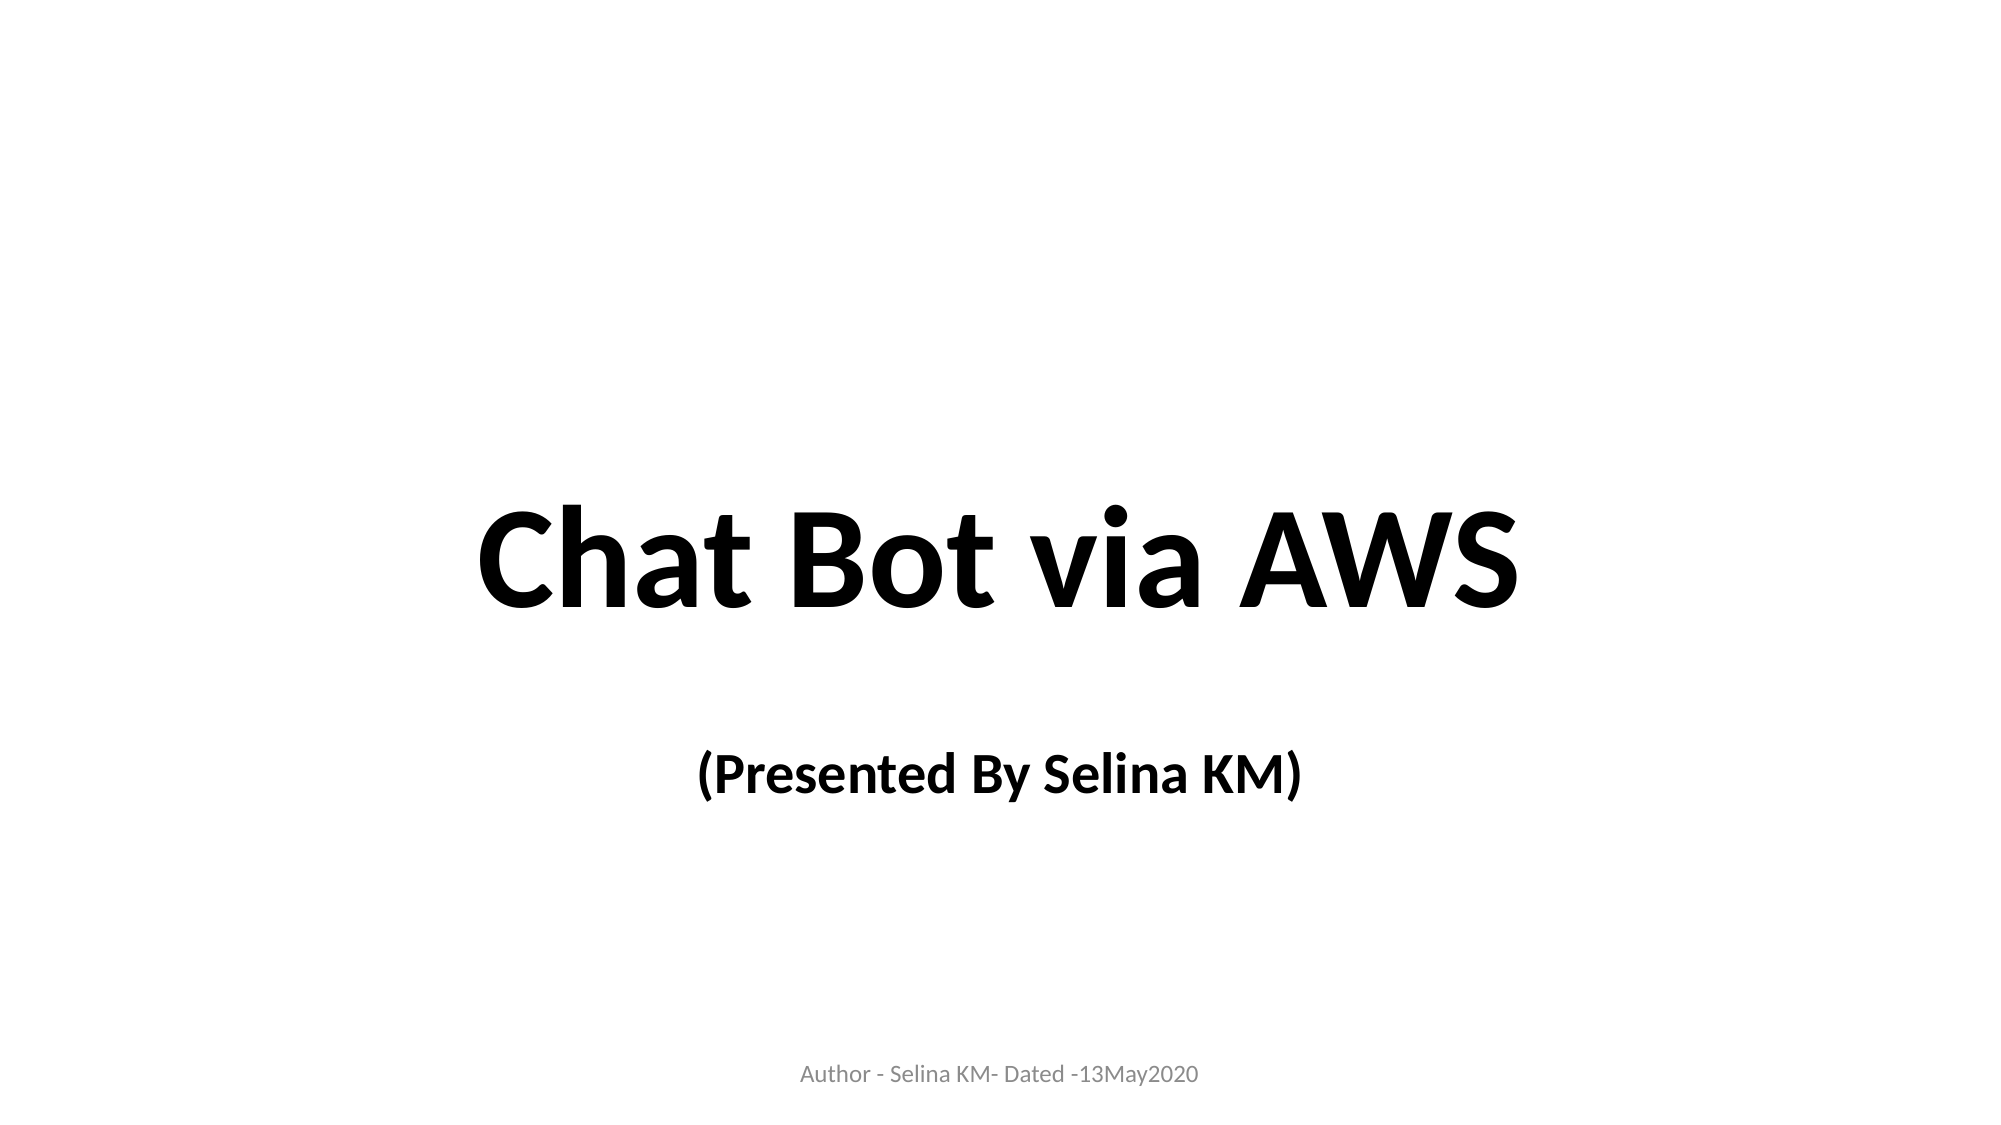

#

Chat Bot via AWS

(Presented By Selina KM)
Author - Selina KM- Dated -13May2020